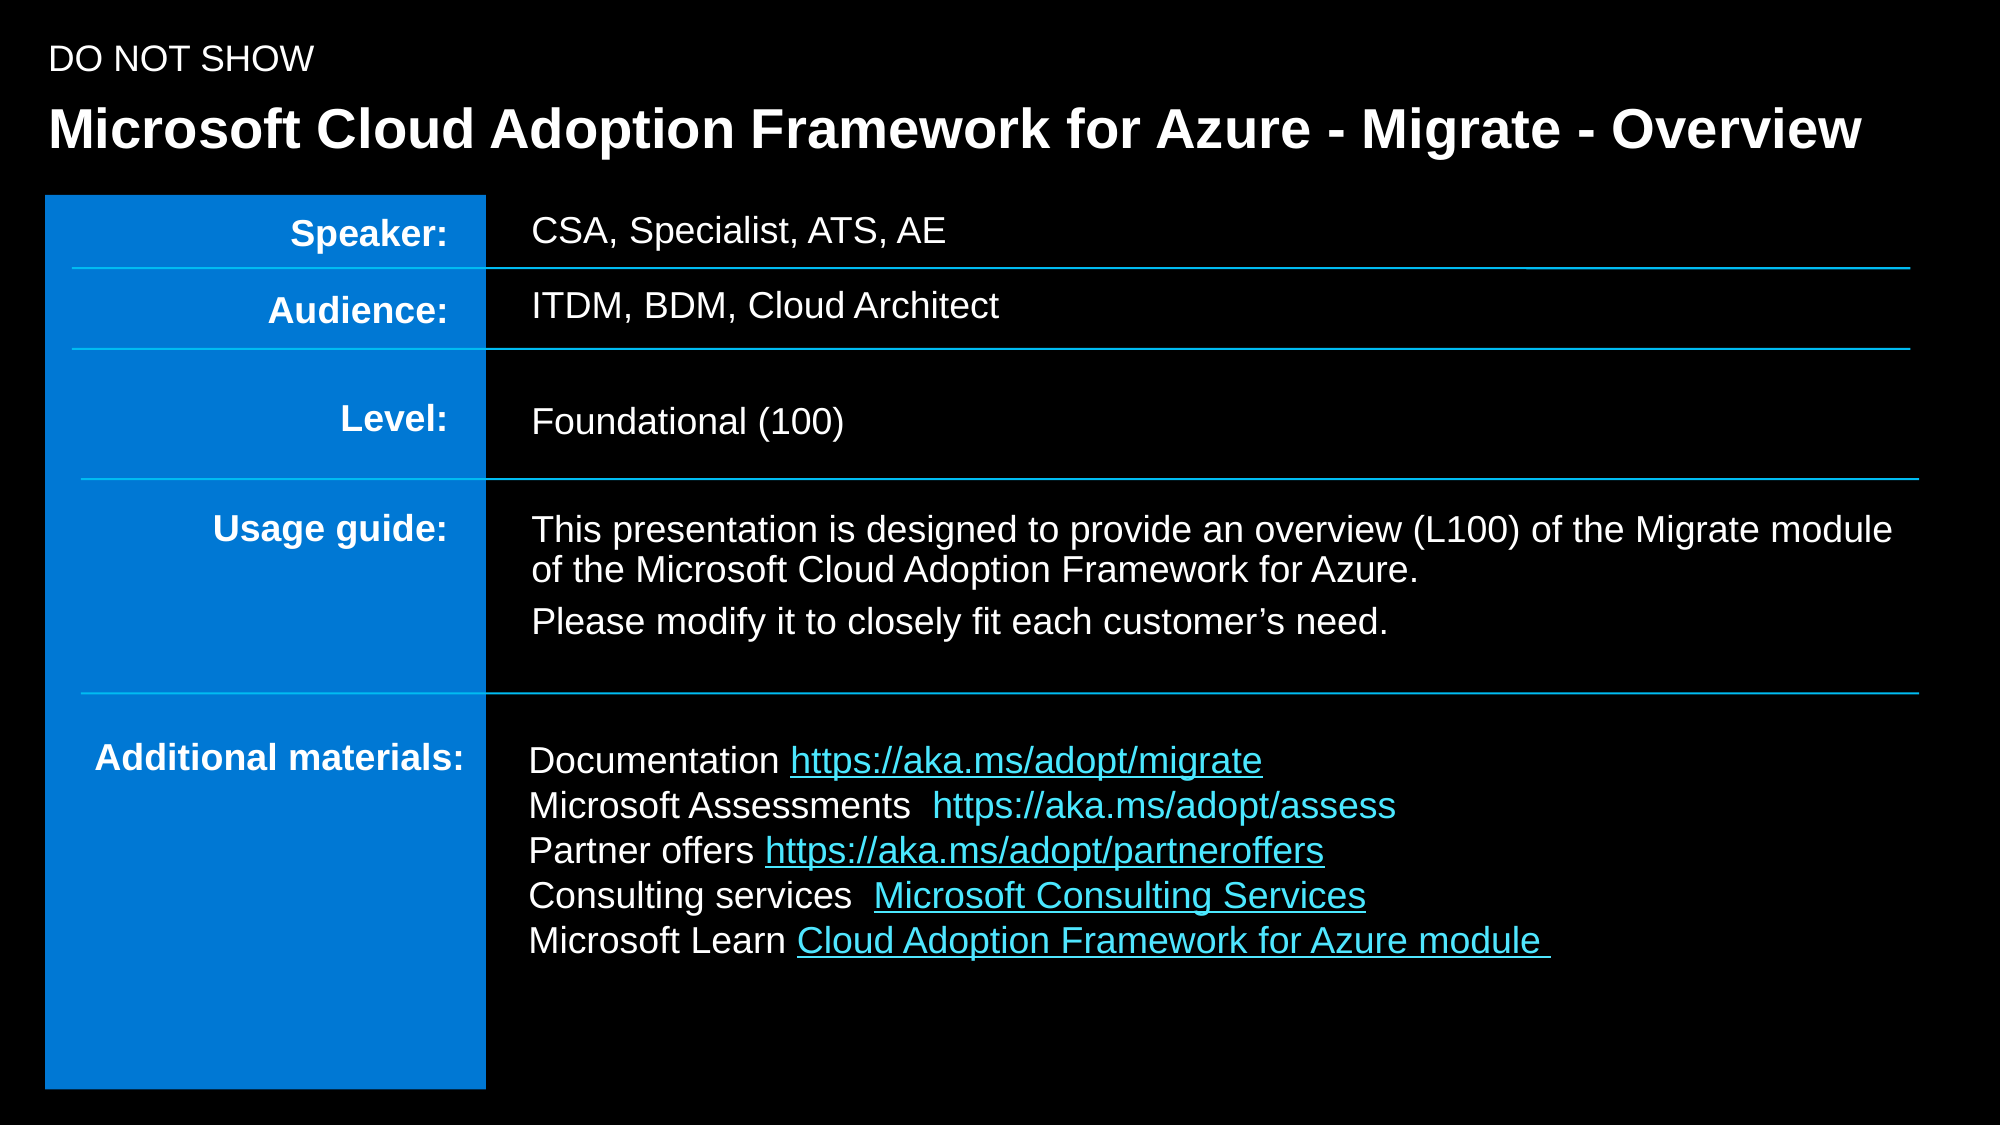

DO NOT SHOW
Microsoft Cloud Adoption Framework for Azure - Migrate - Overview

CSA, Specialist, ATS, AE
Speaker:
Speaker:

Primary Audience:
ITDM, BDM, Cloud Architect
Audience:
Impacted Audience:

Level:
Foundational (100)
Usage guide:

Usage guide:
This presentation is designed to provide an overview (L100) of the Migrate module of the Microsoft Cloud Adoption Framework for Azure.
Please modify it to closely fit each customer’s need.

Additional materials:
Documentation https://aka.ms/adopt/migrate
Microsoft Assessments  https://aka.ms/adopt/assess
Partner offers https://aka.ms/adopt/partneroffers
Consulting services  Microsoft Consulting Services
Microsoft Learn Cloud Adoption Framework for Azure module